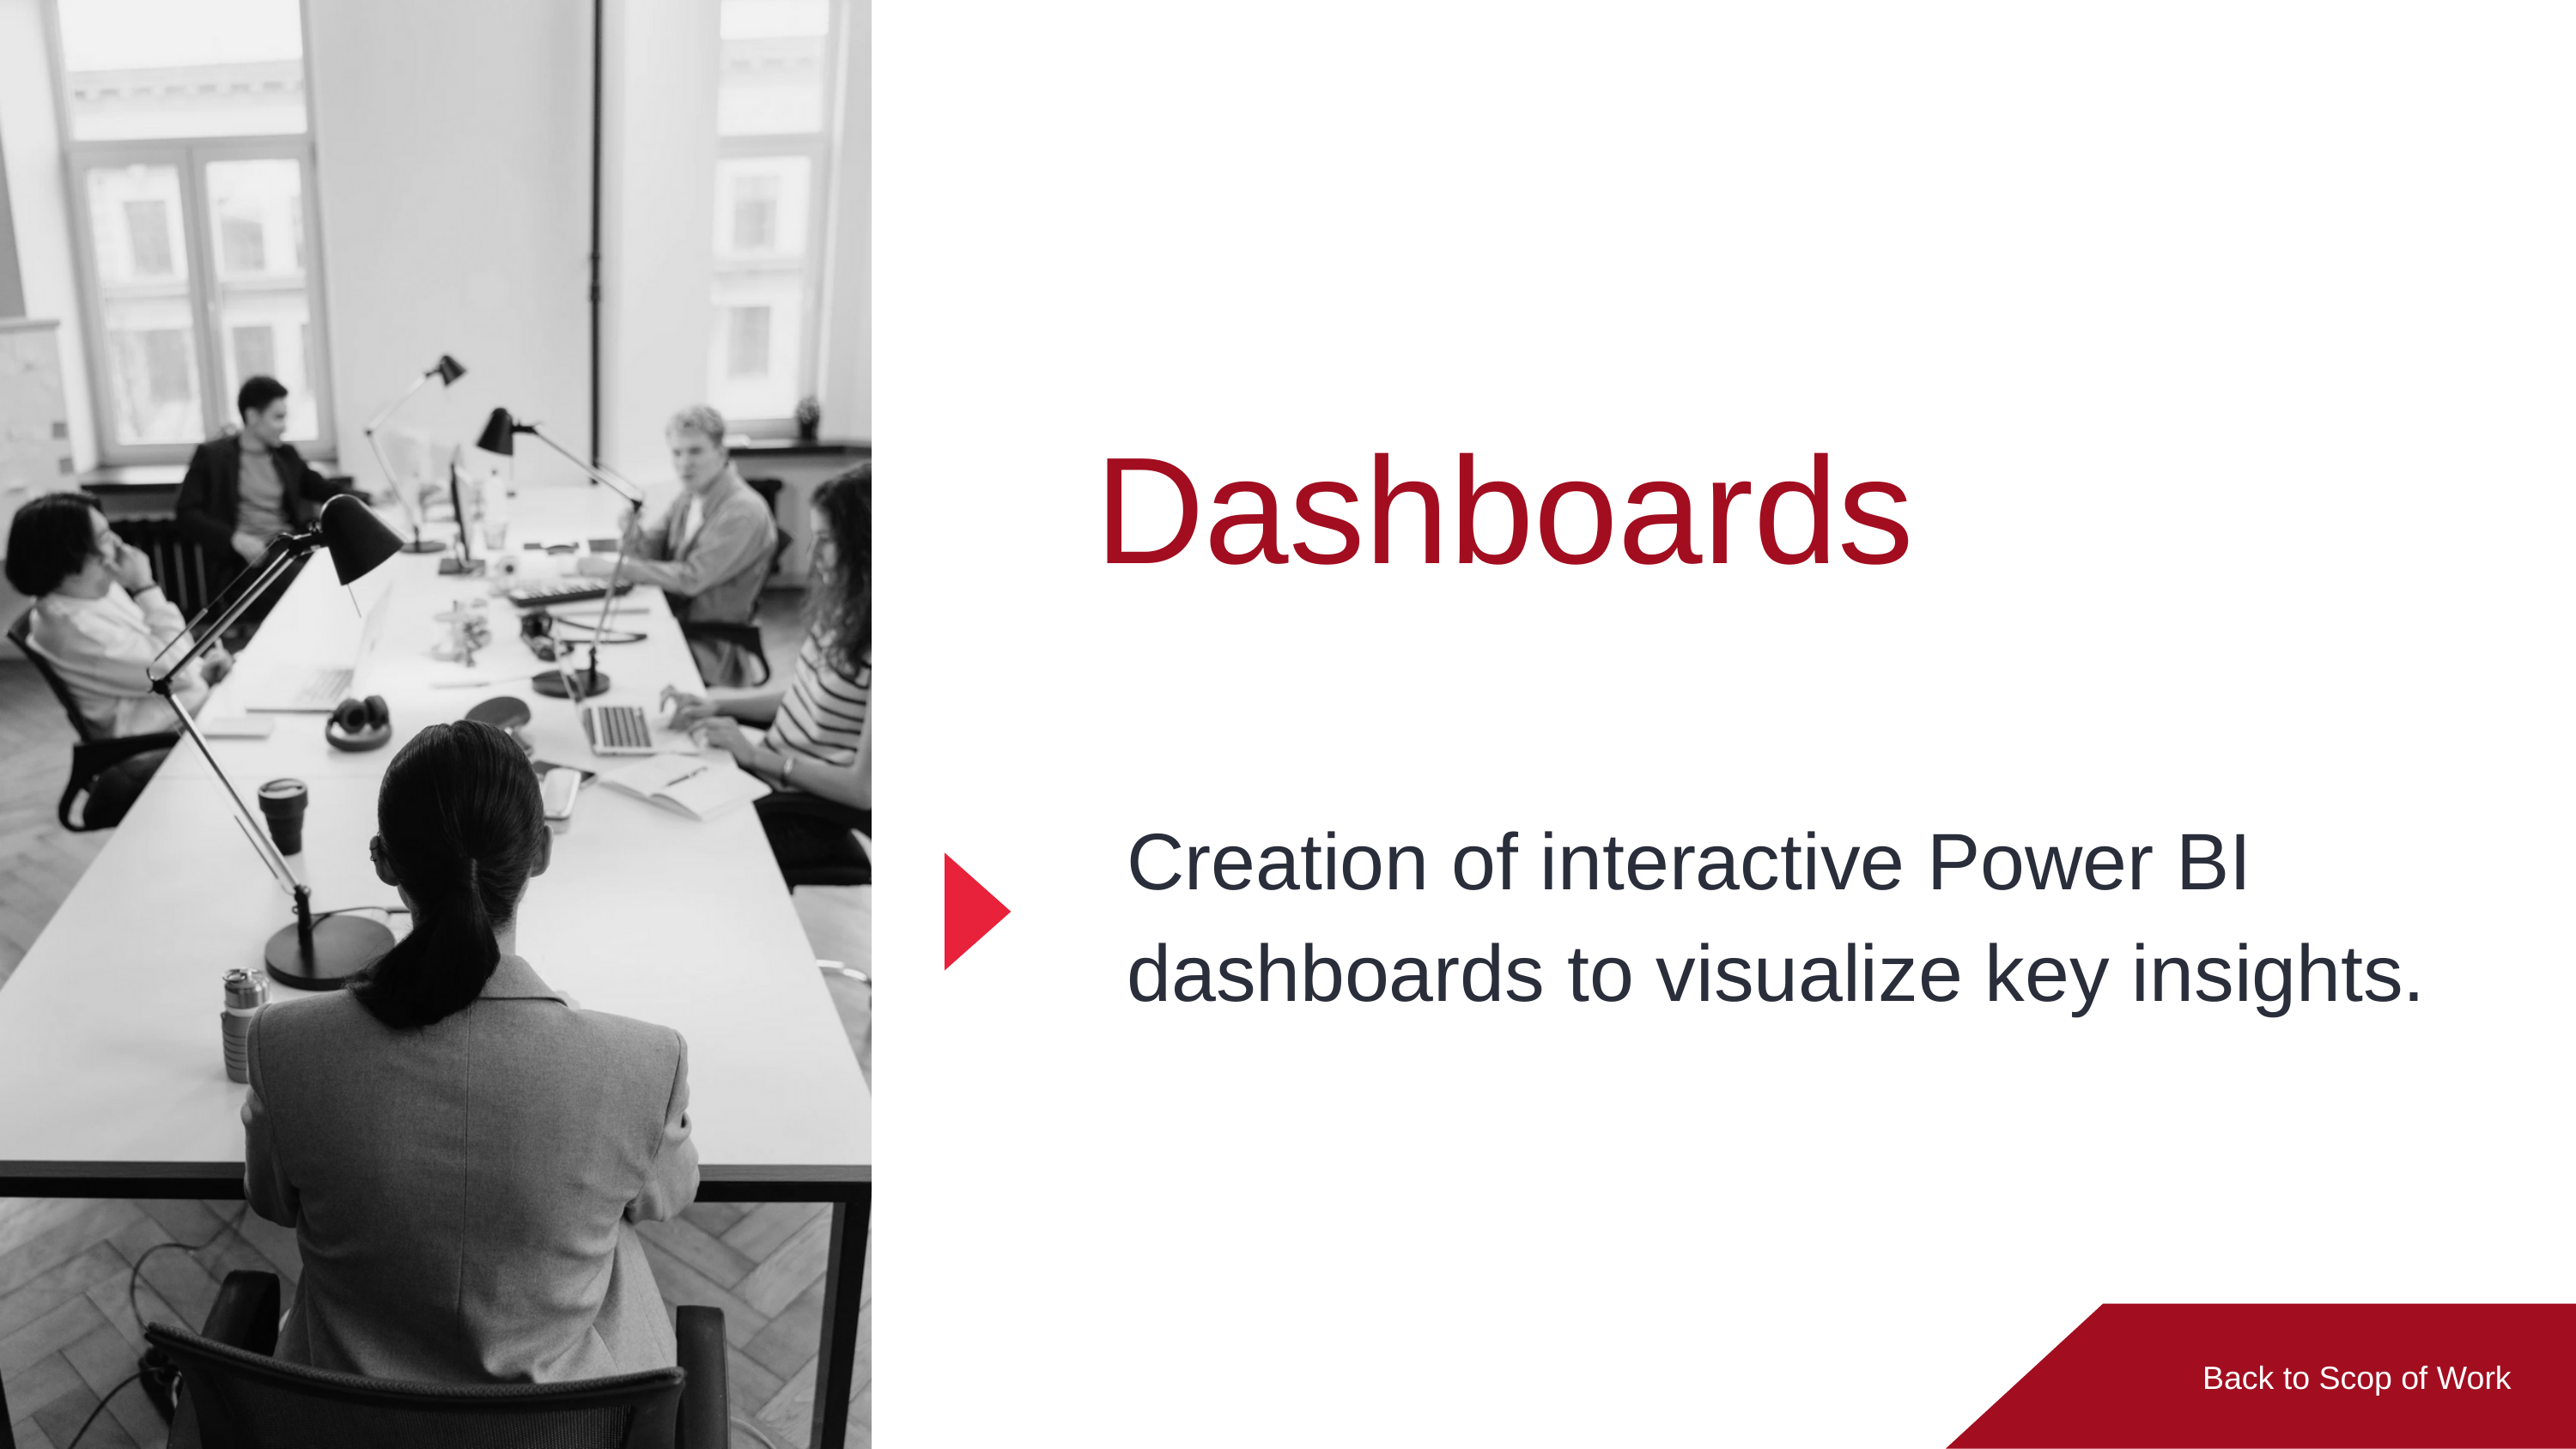

Dashboards
Creation of interactive Power BI dashboards to visualize key insights.

Back to Scop of Work
Back to Agenda